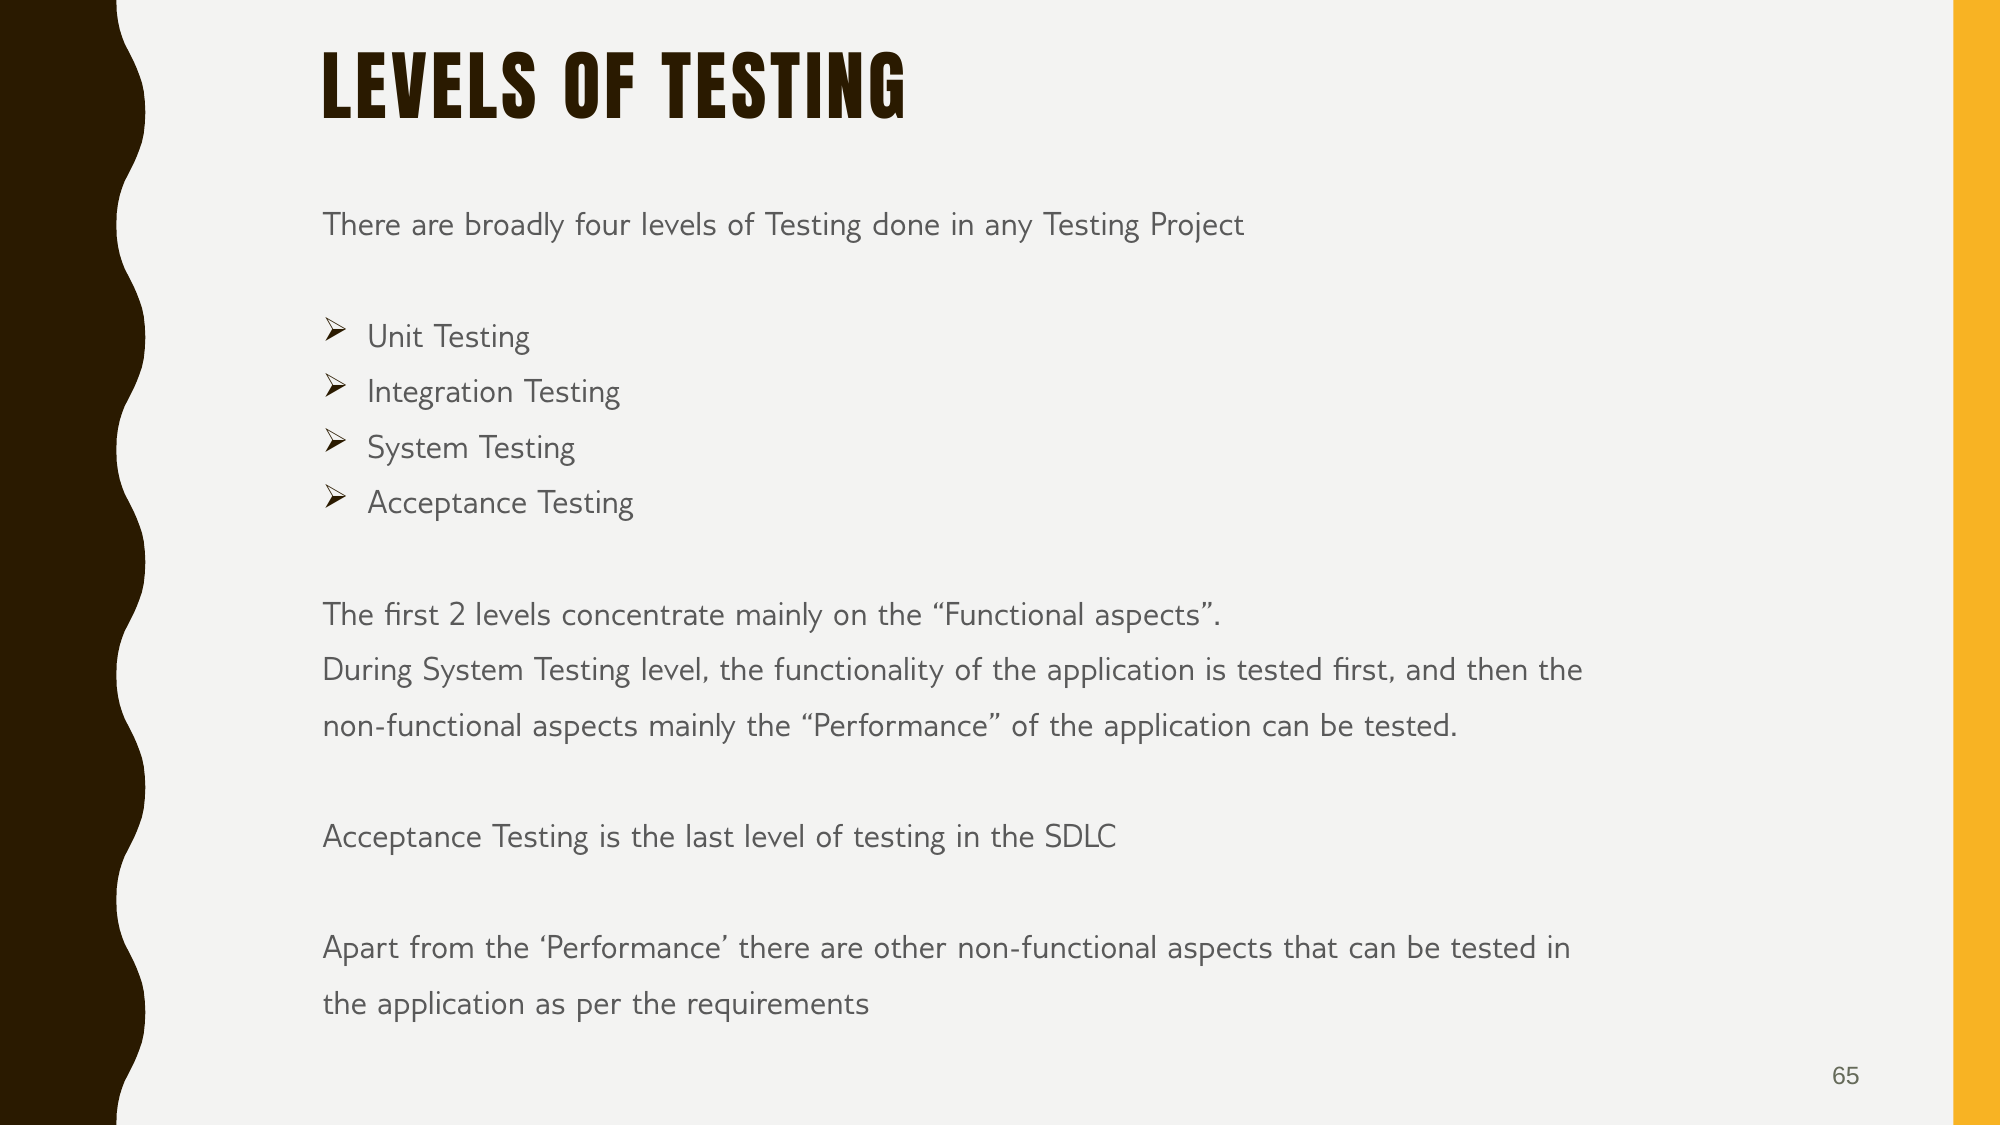

Levels of Testing
There are broadly four levels of Testing done in any Testing Project

 Unit Testing
 Integration Testing
 System Testing
 Acceptance Testing

The first 2 levels concentrate mainly on the “Functional aspects”.
During System Testing level, the functionality of the application is tested first, and then the
non-functional aspects mainly the “Performance” of the application can be tested.

Acceptance Testing is the last level of testing in the SDLC

Apart from the ‘Performance’ there are other non-functional aspects that can be tested in
the application as per the requirements
65